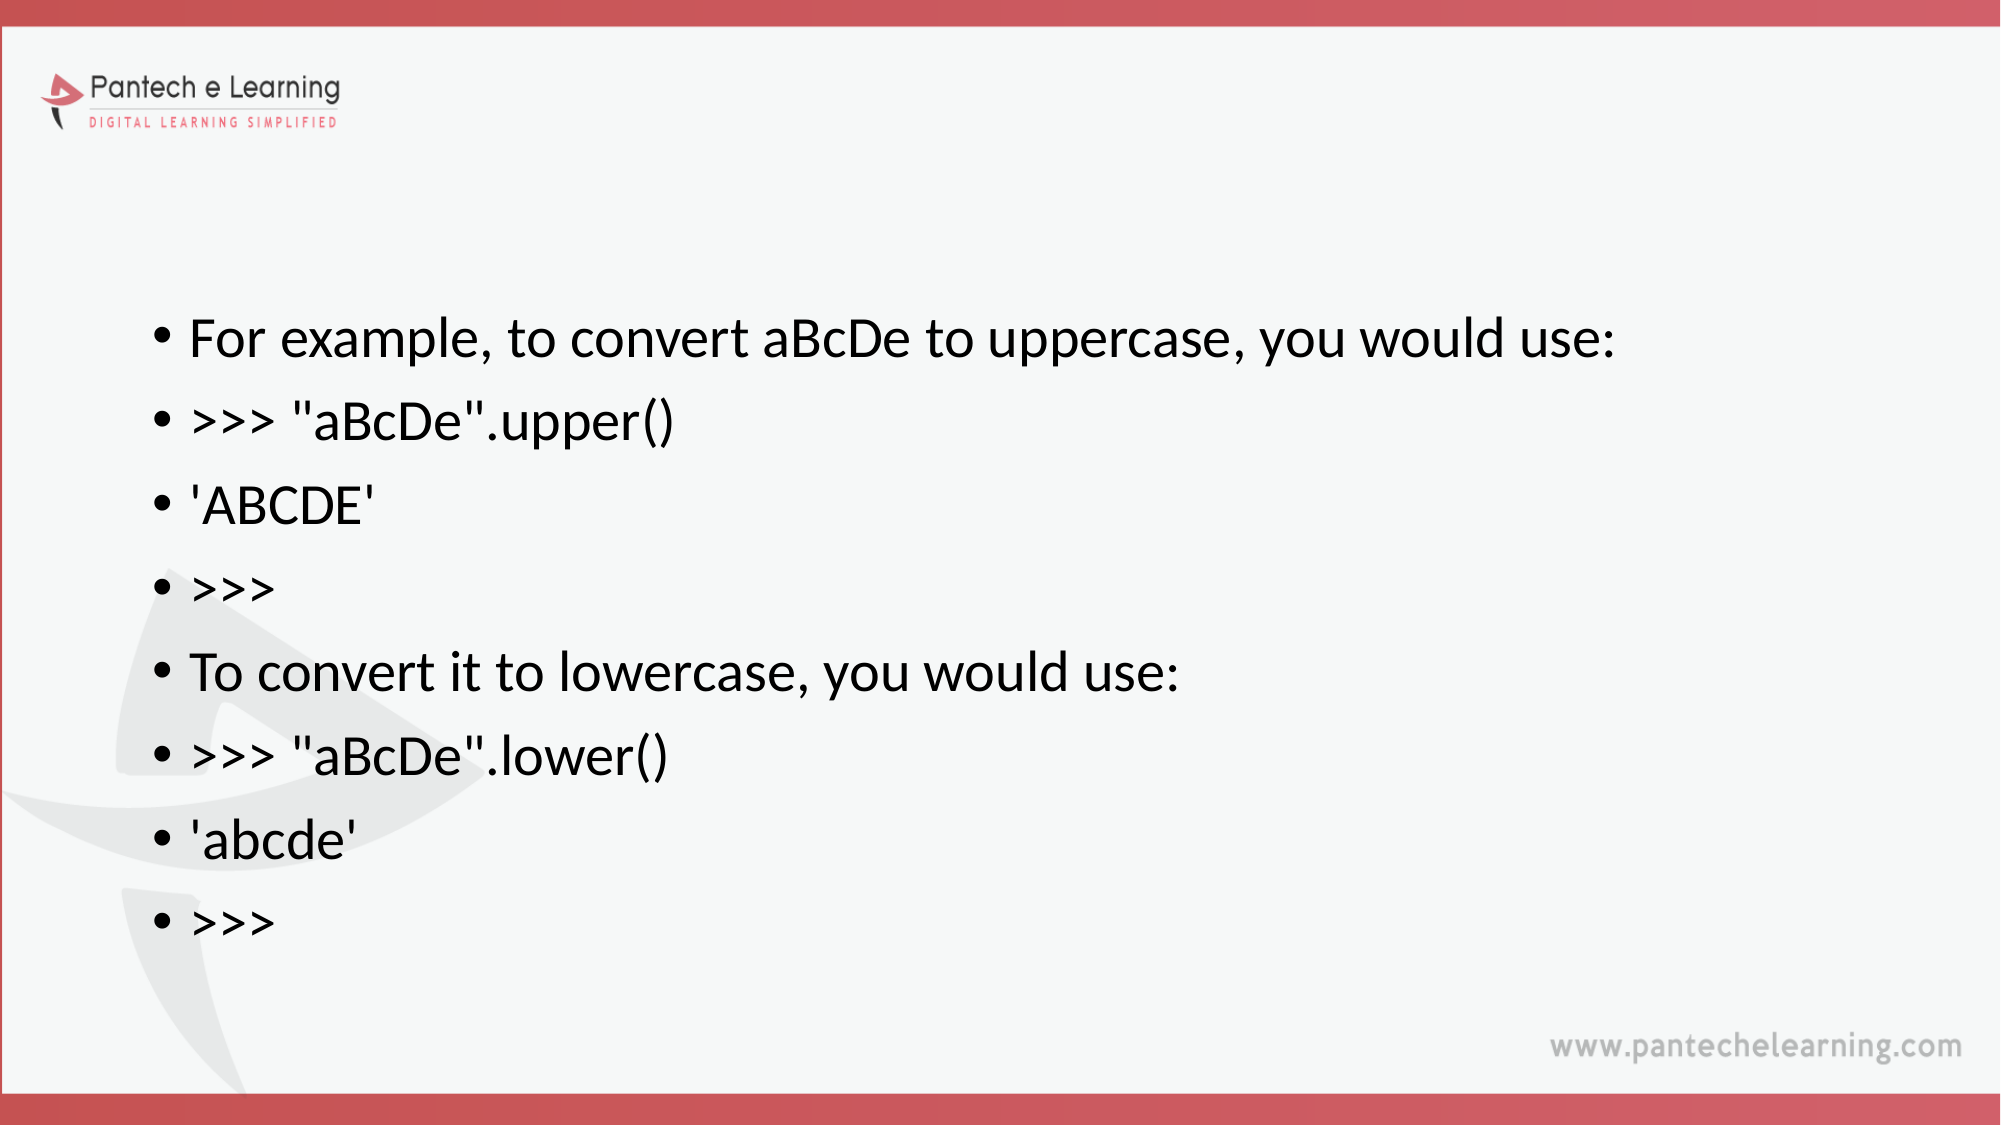

For example, to convert aBcDe to uppercase, you would use:
>>> "aBcDe".upper()
'ABCDE'
>>>
To convert it to lowercase, you would use:
>>> "aBcDe".lower()
'abcde'
>>>